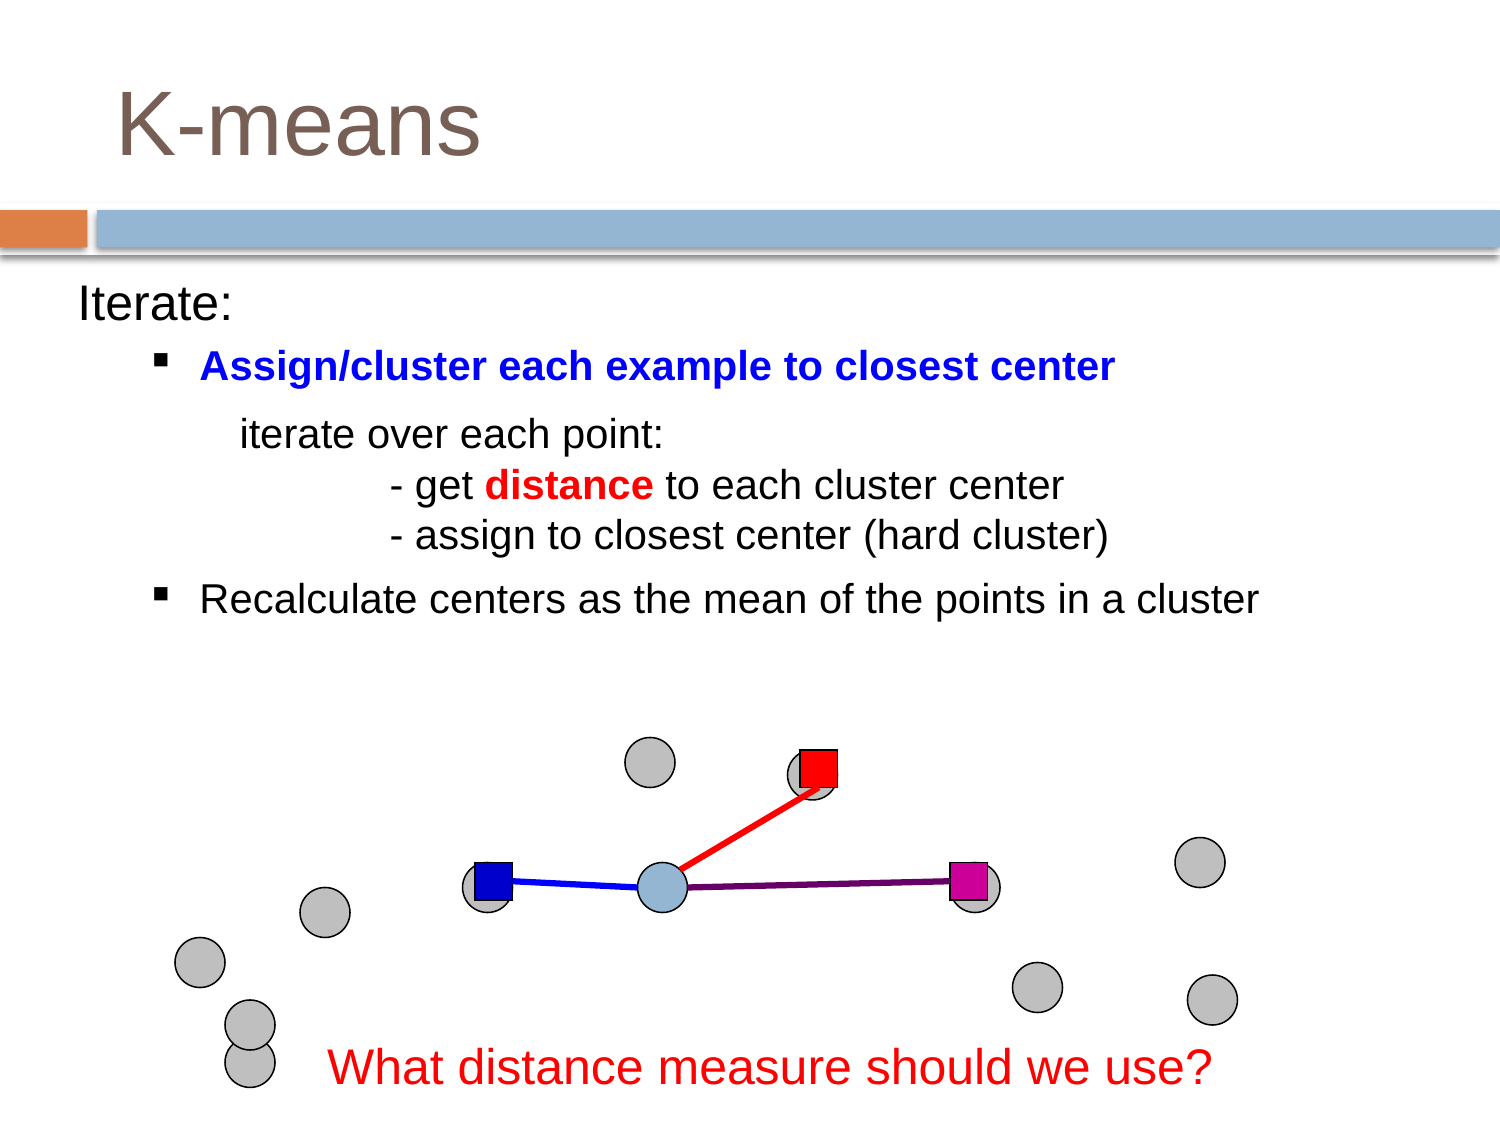

# K-means
Iterate:
Assign/cluster each example to closest center

Recalculate centers as the mean of the points in a cluster
iterate over each point:
	- get distance to each cluster center
	- assign to closest center (hard cluster)

What distance measure should we use?